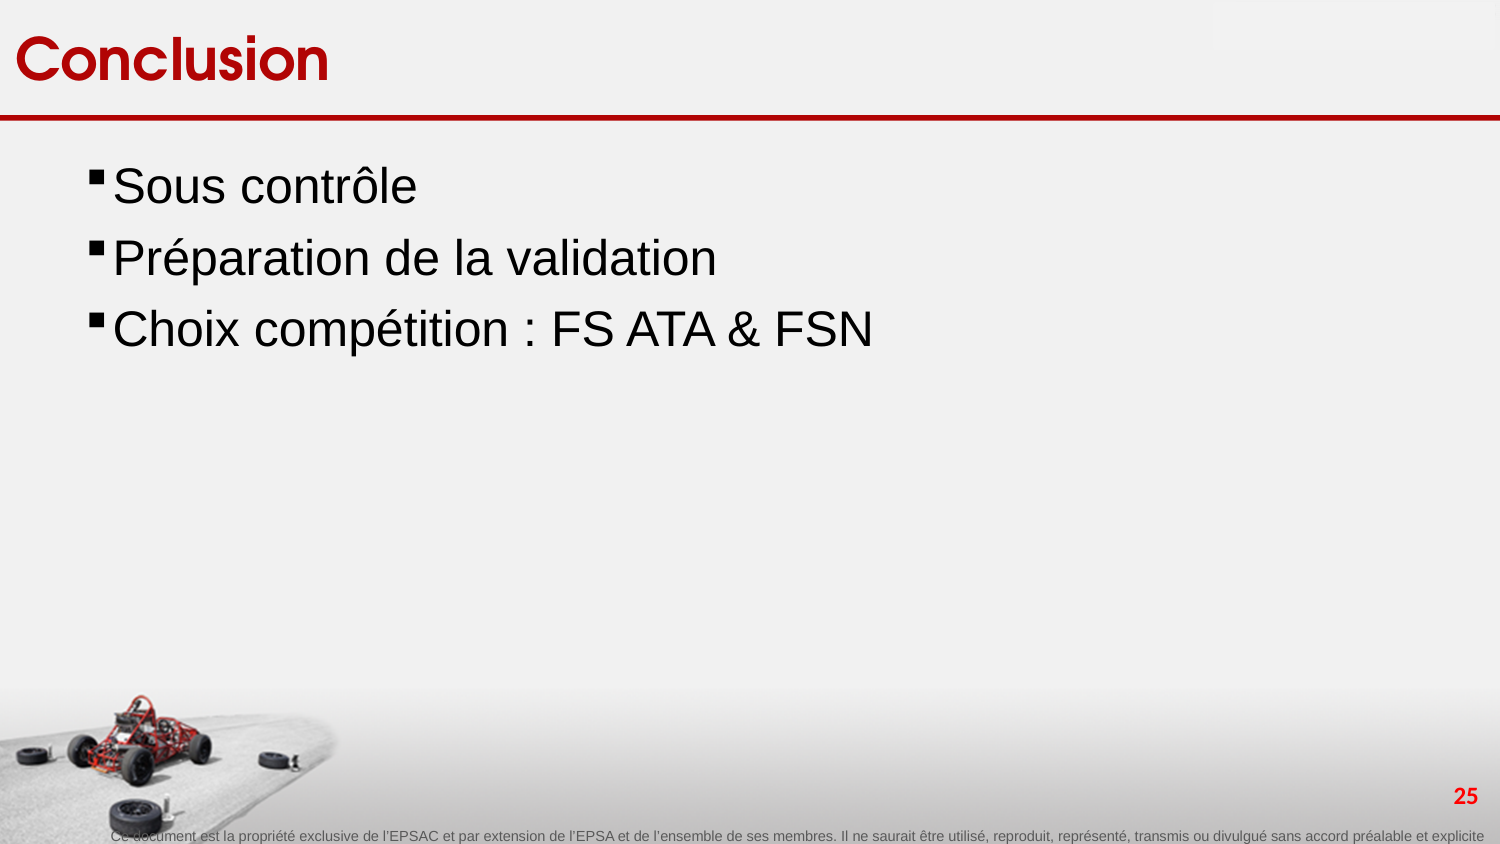

# Conclusion
Sous contrôle
Préparation de la validation
Choix compétition : FS ATA & FSN
25